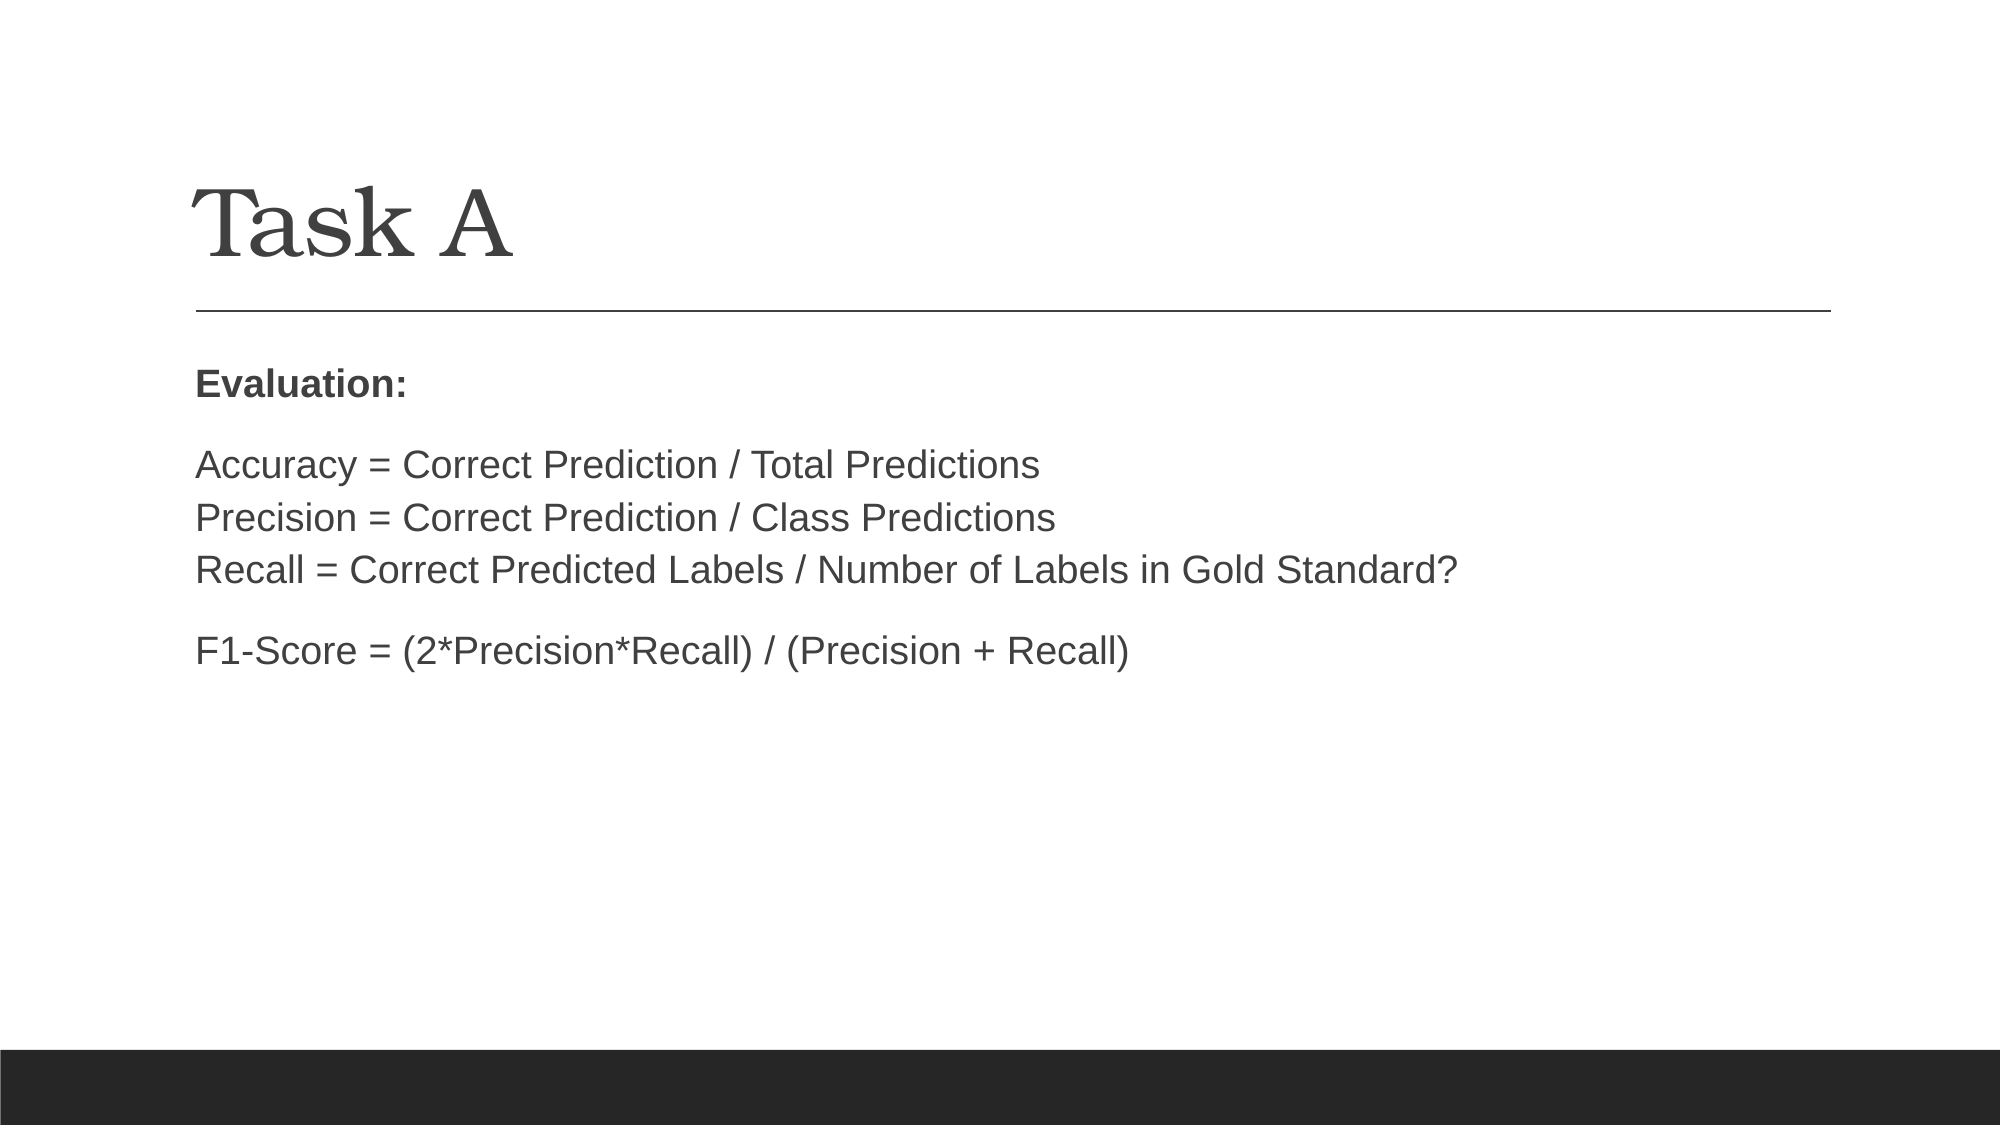

# Task A
Evaluation:
Accuracy = Correct Prediction / Total Predictions
Precision = Correct Prediction / Class Predictions
Recall = Correct Predicted Labels / Number of Labels in Gold Standard?
F1-Score = (2*Precision*Recall) / (Precision + Recall)